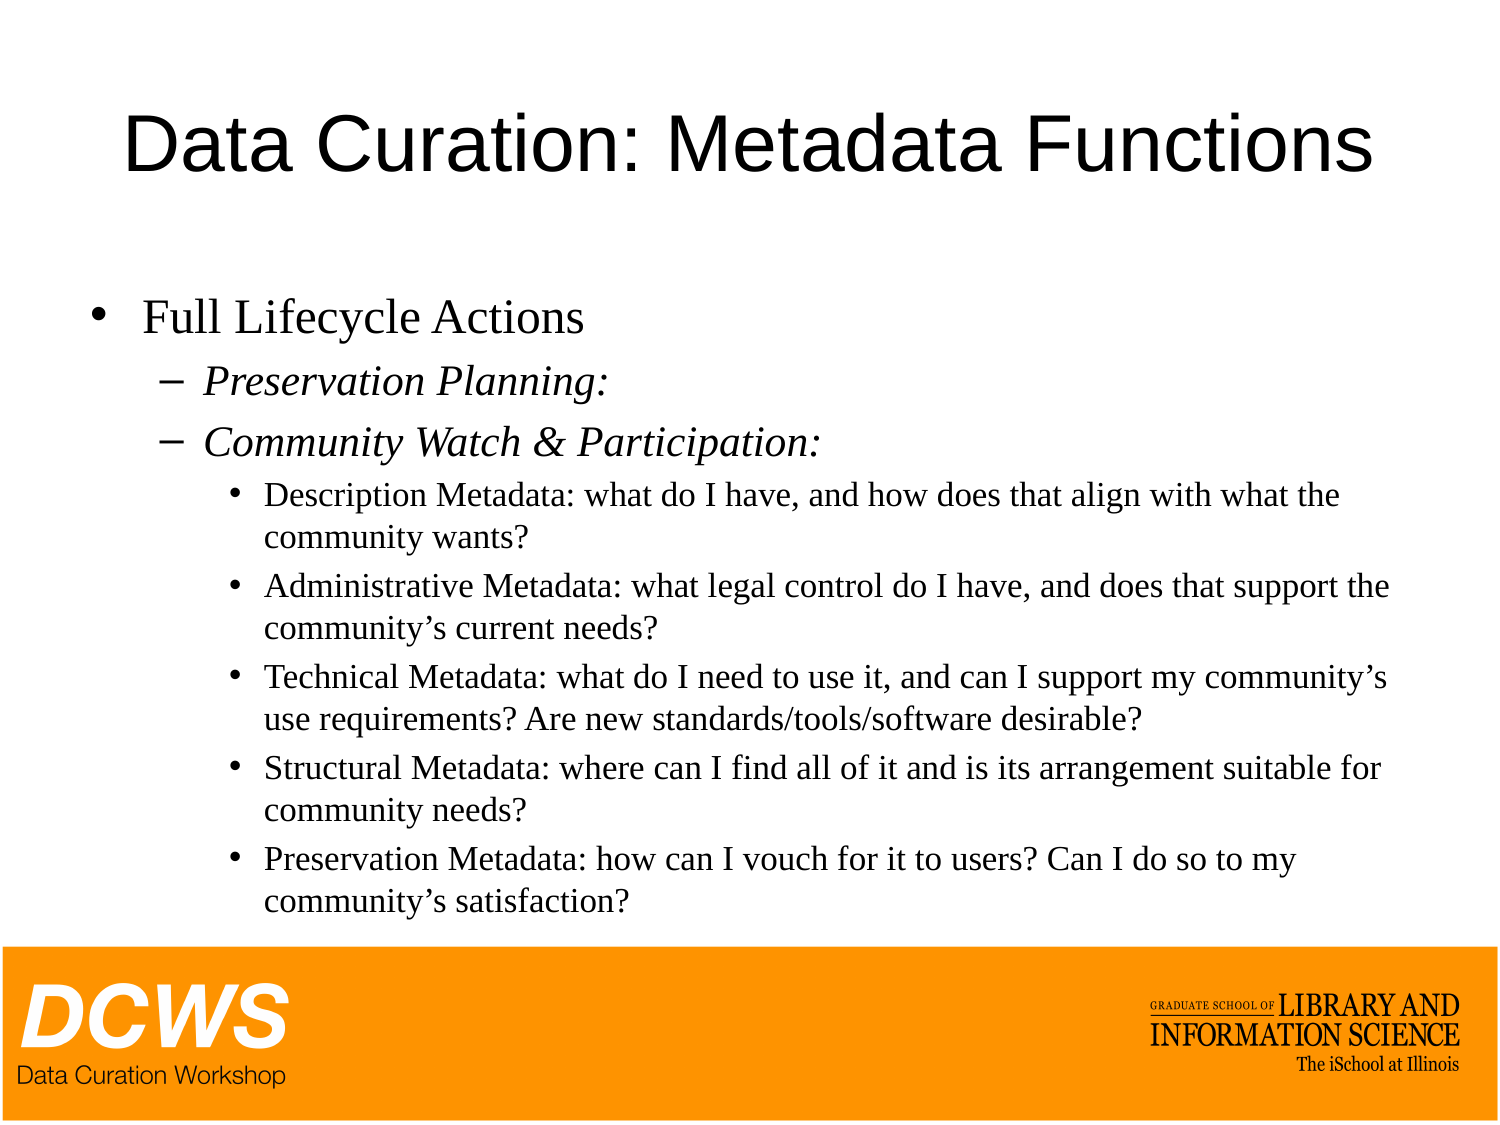

# Data Curation: Metadata Functions
Full Lifecycle Actions
Preservation Planning:
Community Watch & Participation:
Description Metadata: what do I have, and how does that align with what the community wants?
Administrative Metadata: what legal control do I have, and does that support the community’s current needs?
Technical Metadata: what do I need to use it, and can I support my community’s use requirements? Are new standards/tools/software desirable?
Structural Metadata: where can I find all of it and is its arrangement suitable for community needs?
Preservation Metadata: how can I vouch for it to users? Can I do so to my community’s satisfaction?